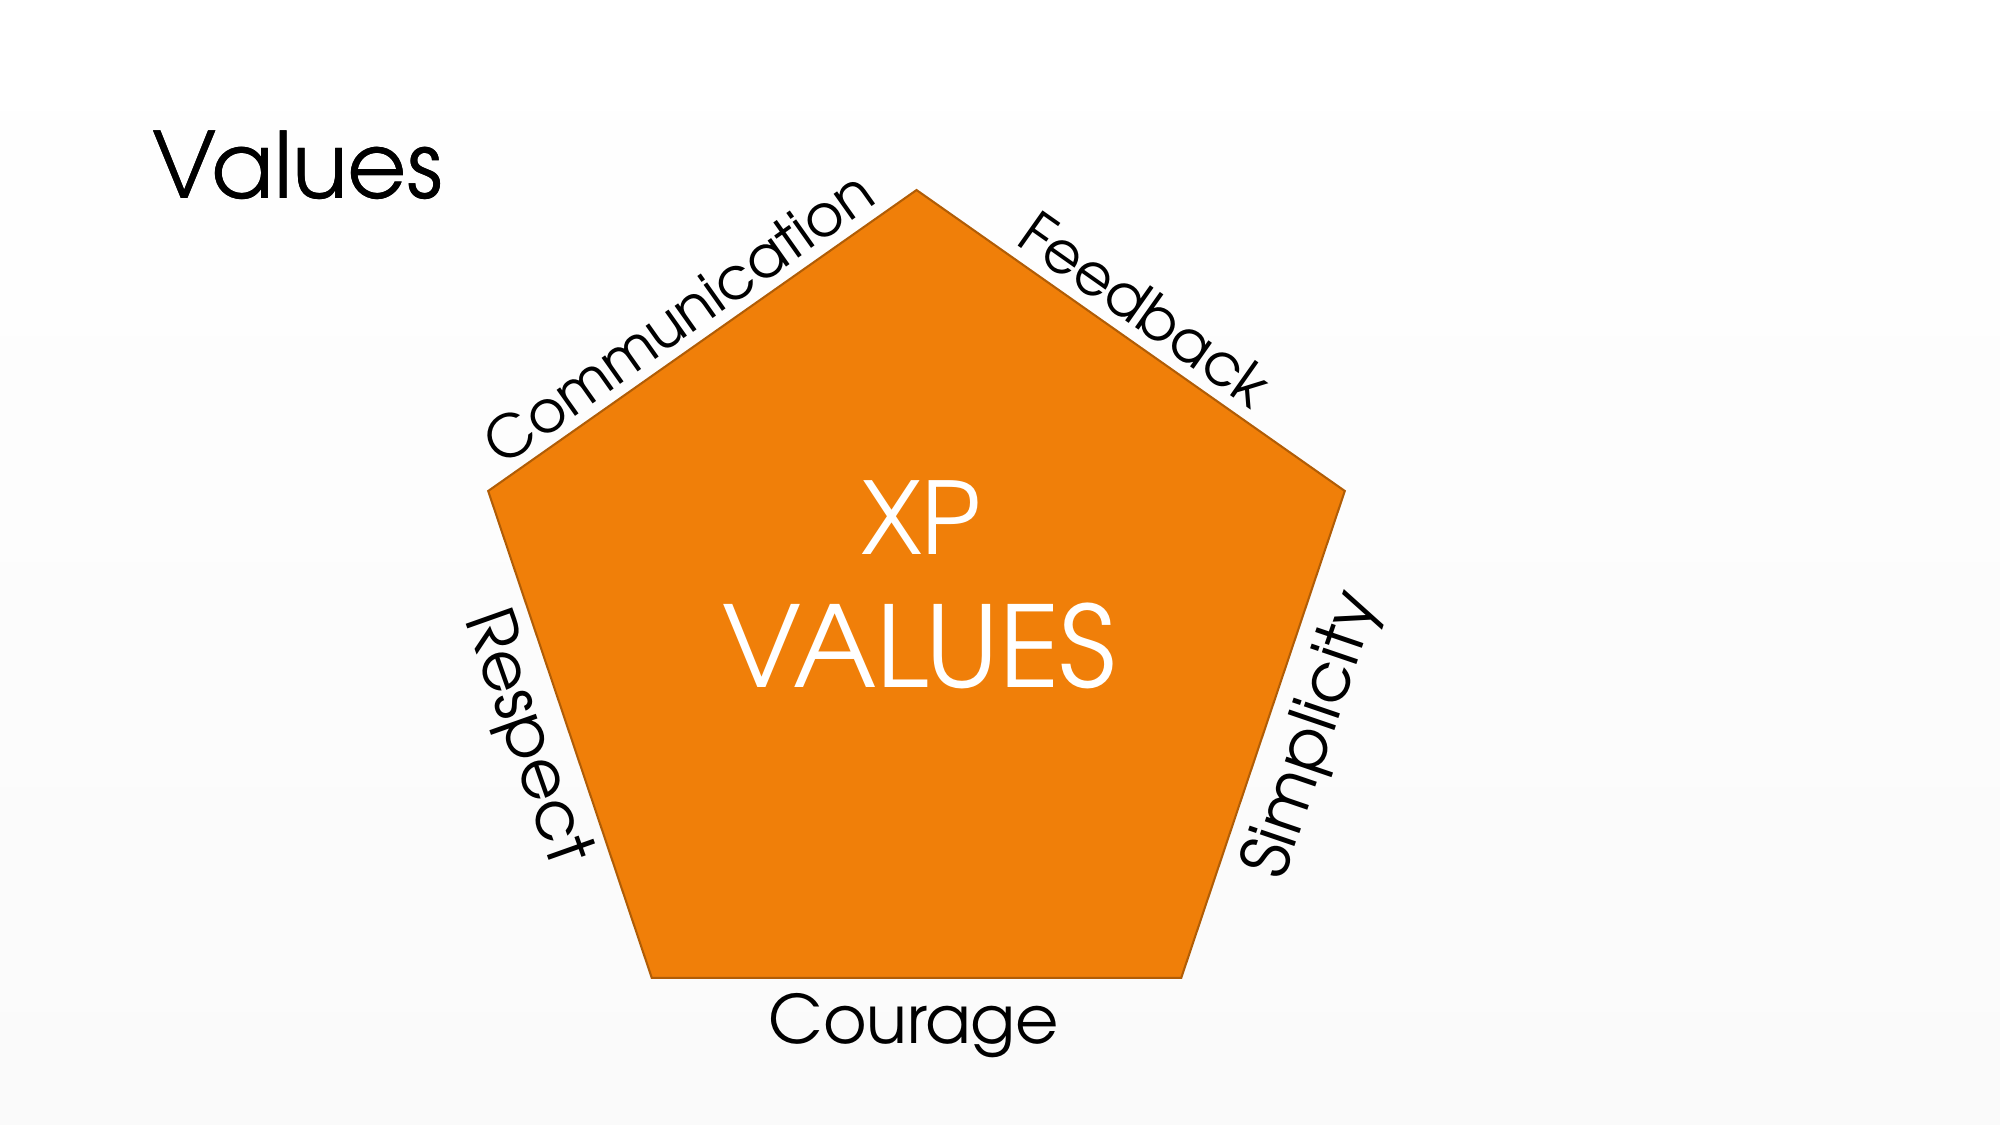

# Values
Values

Communication
Feedback
     XP VALUES
Simplicity
Respect
Courage